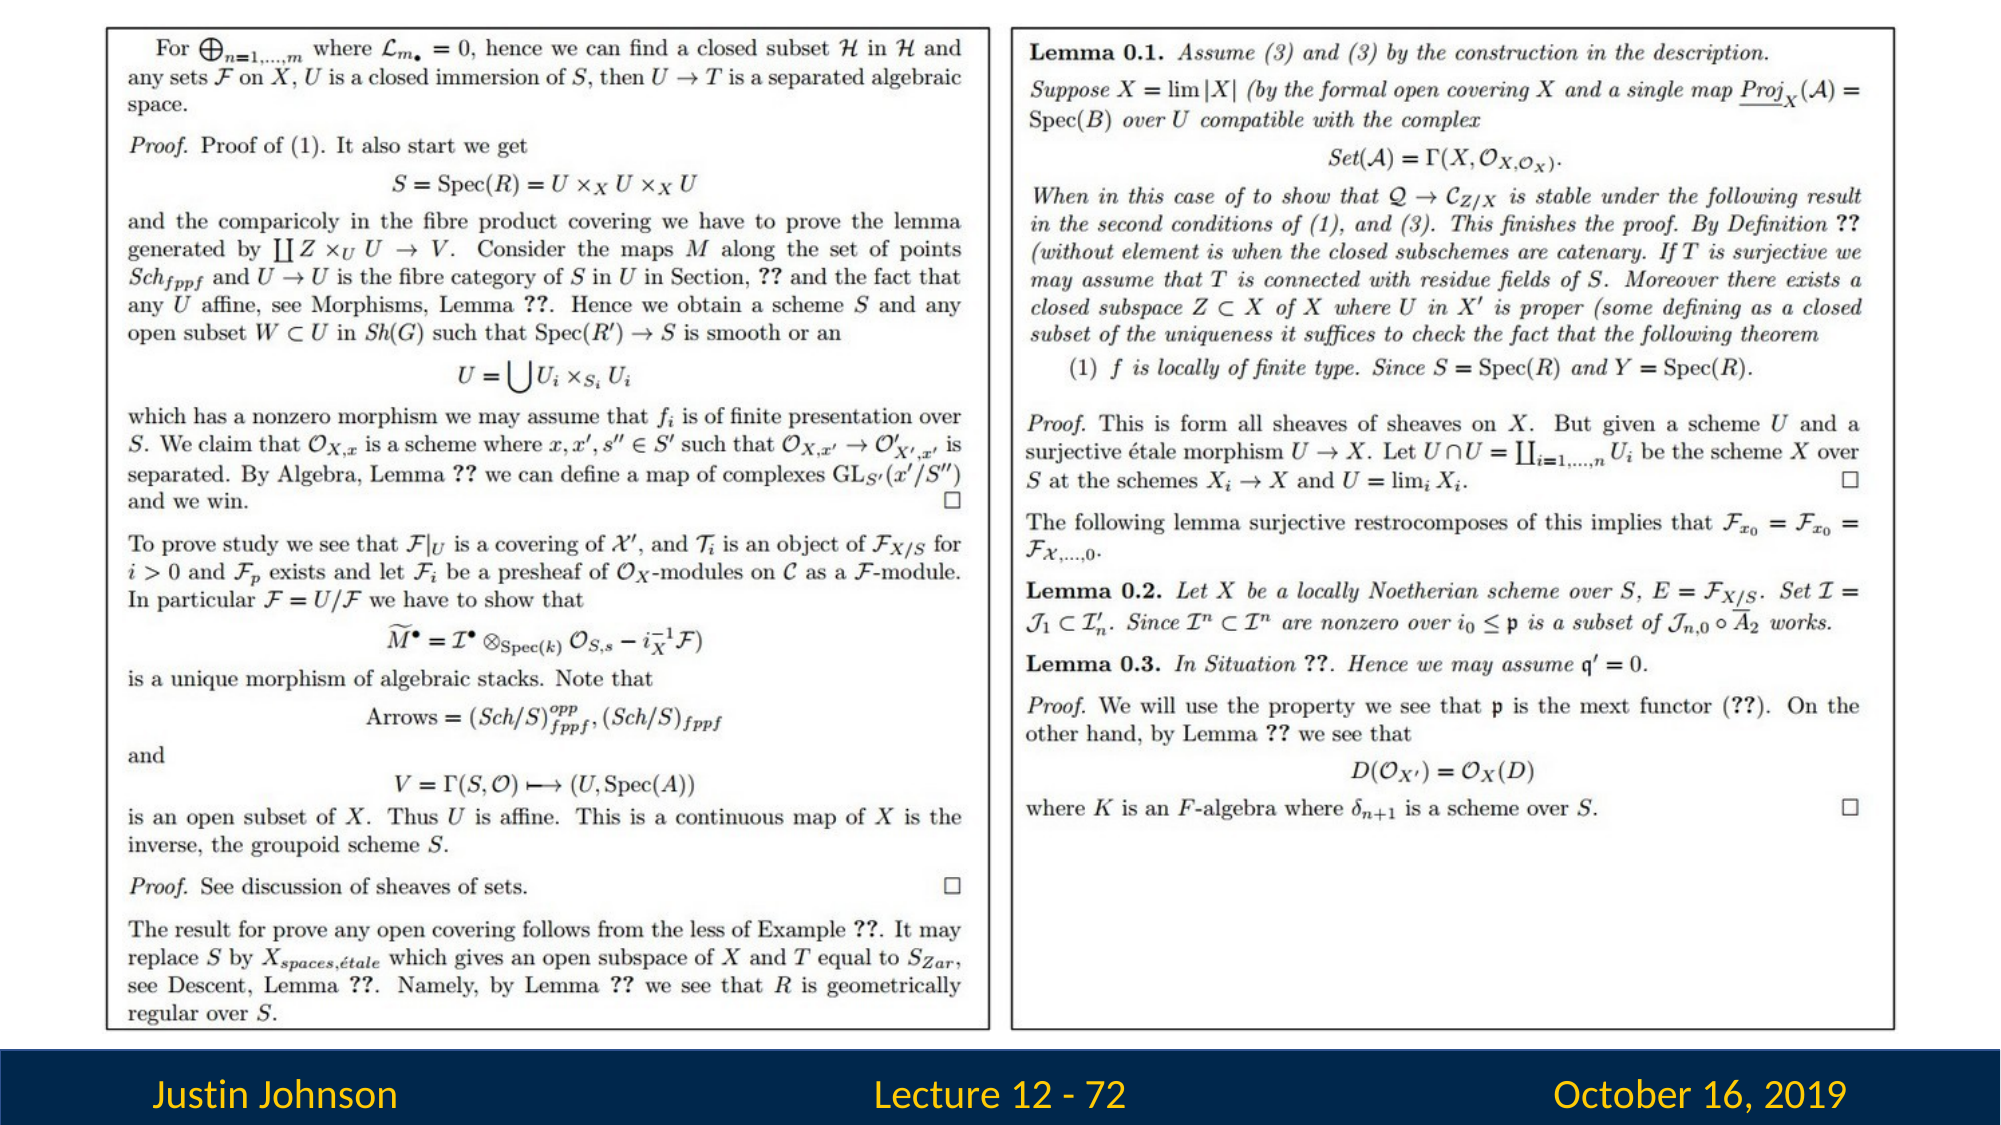

Justin Johnson
October 16, 2019
Lecture 12 - 72